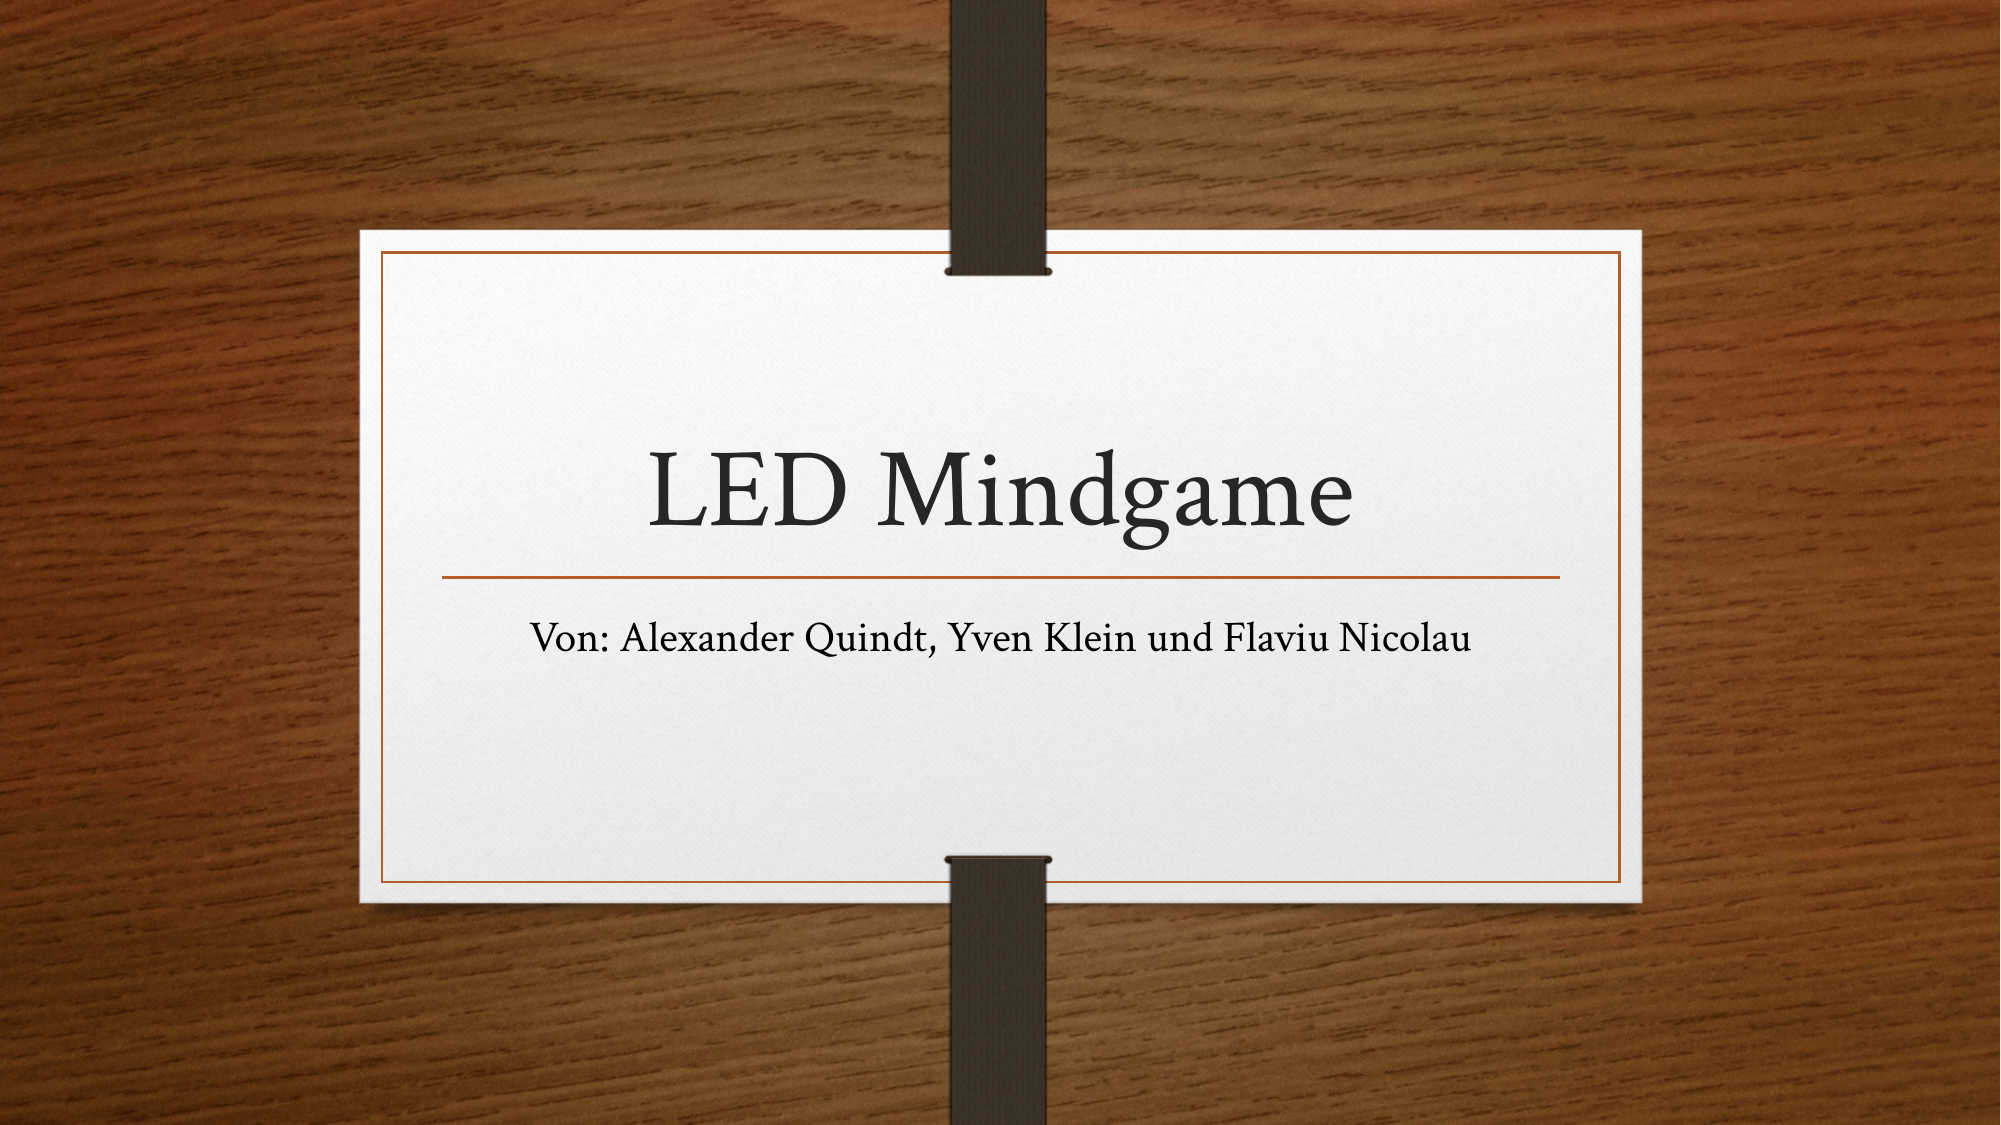

# LED Mindgame
Von: Alexander Quindt, Yven Klein und Flaviu Nicolau